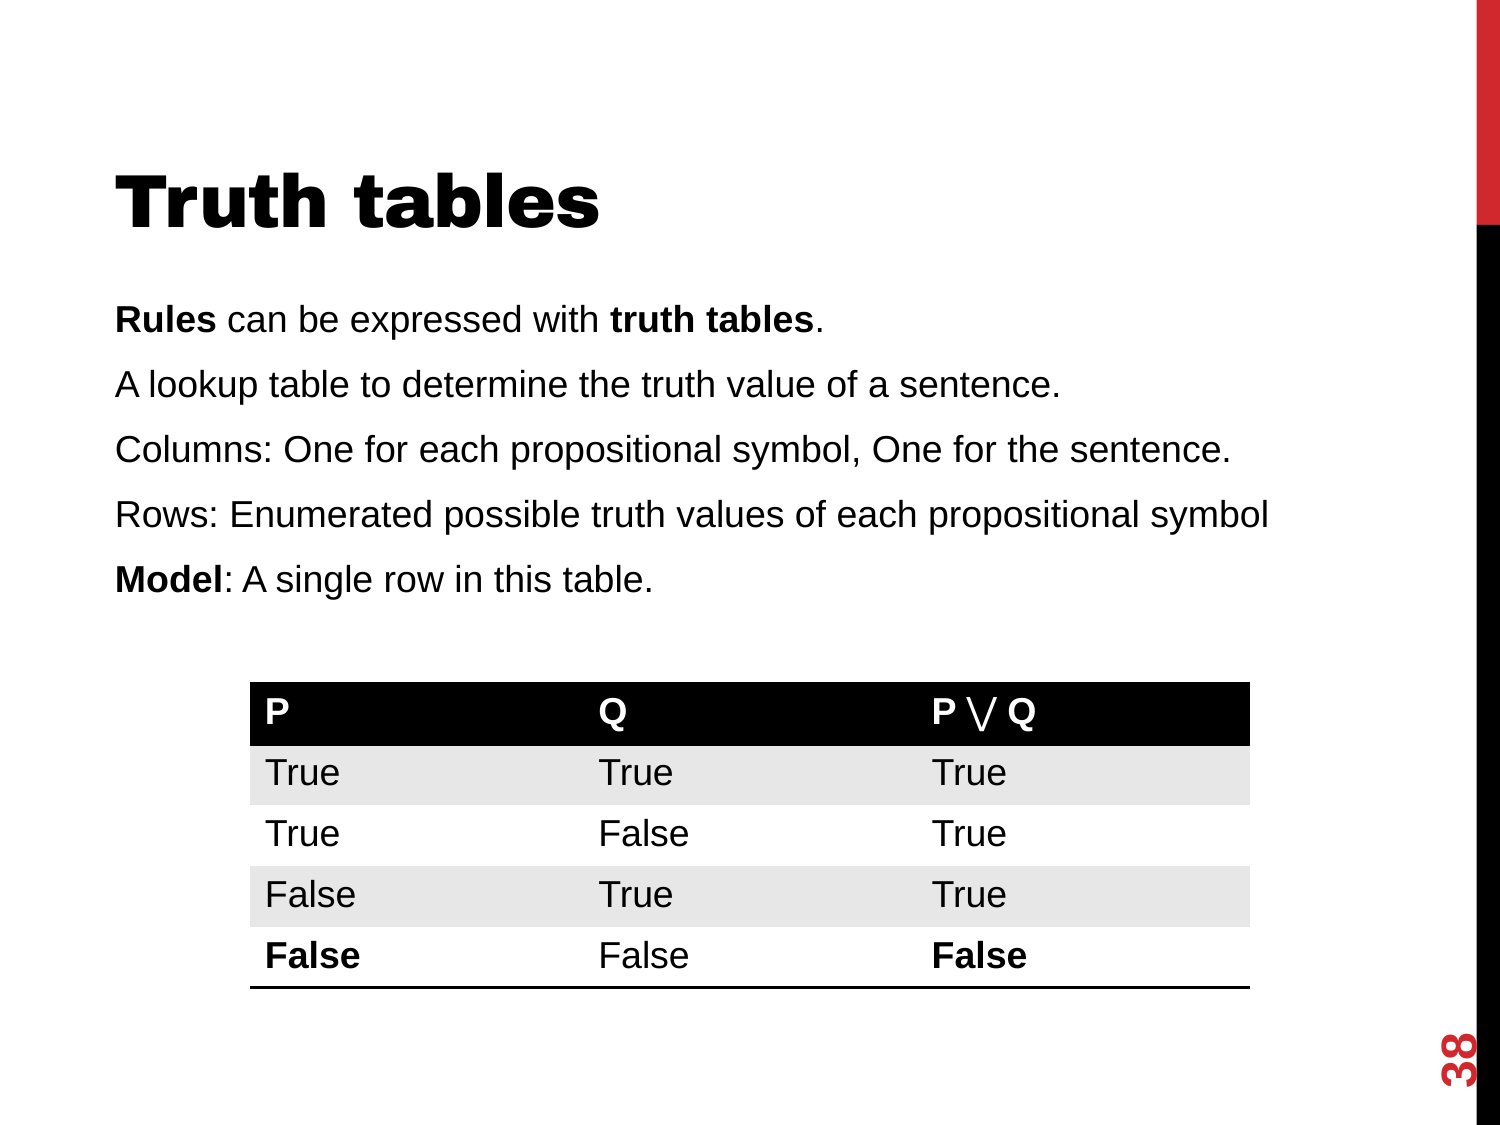

# Truth tables
Rules can be expressed with truth tables.
A lookup table to determine the truth value of a sentence.
Columns: One for each propositional symbol, One for the sentence.
Rows: Enumerated possible truth values of each propositional symbol
Model: A single row in this table.

| P | Q | P ⋁ Q |
| --- | --- | --- |
| True | True | True |
| True | False | True |
| False | True | True |
| False | False | False |
38